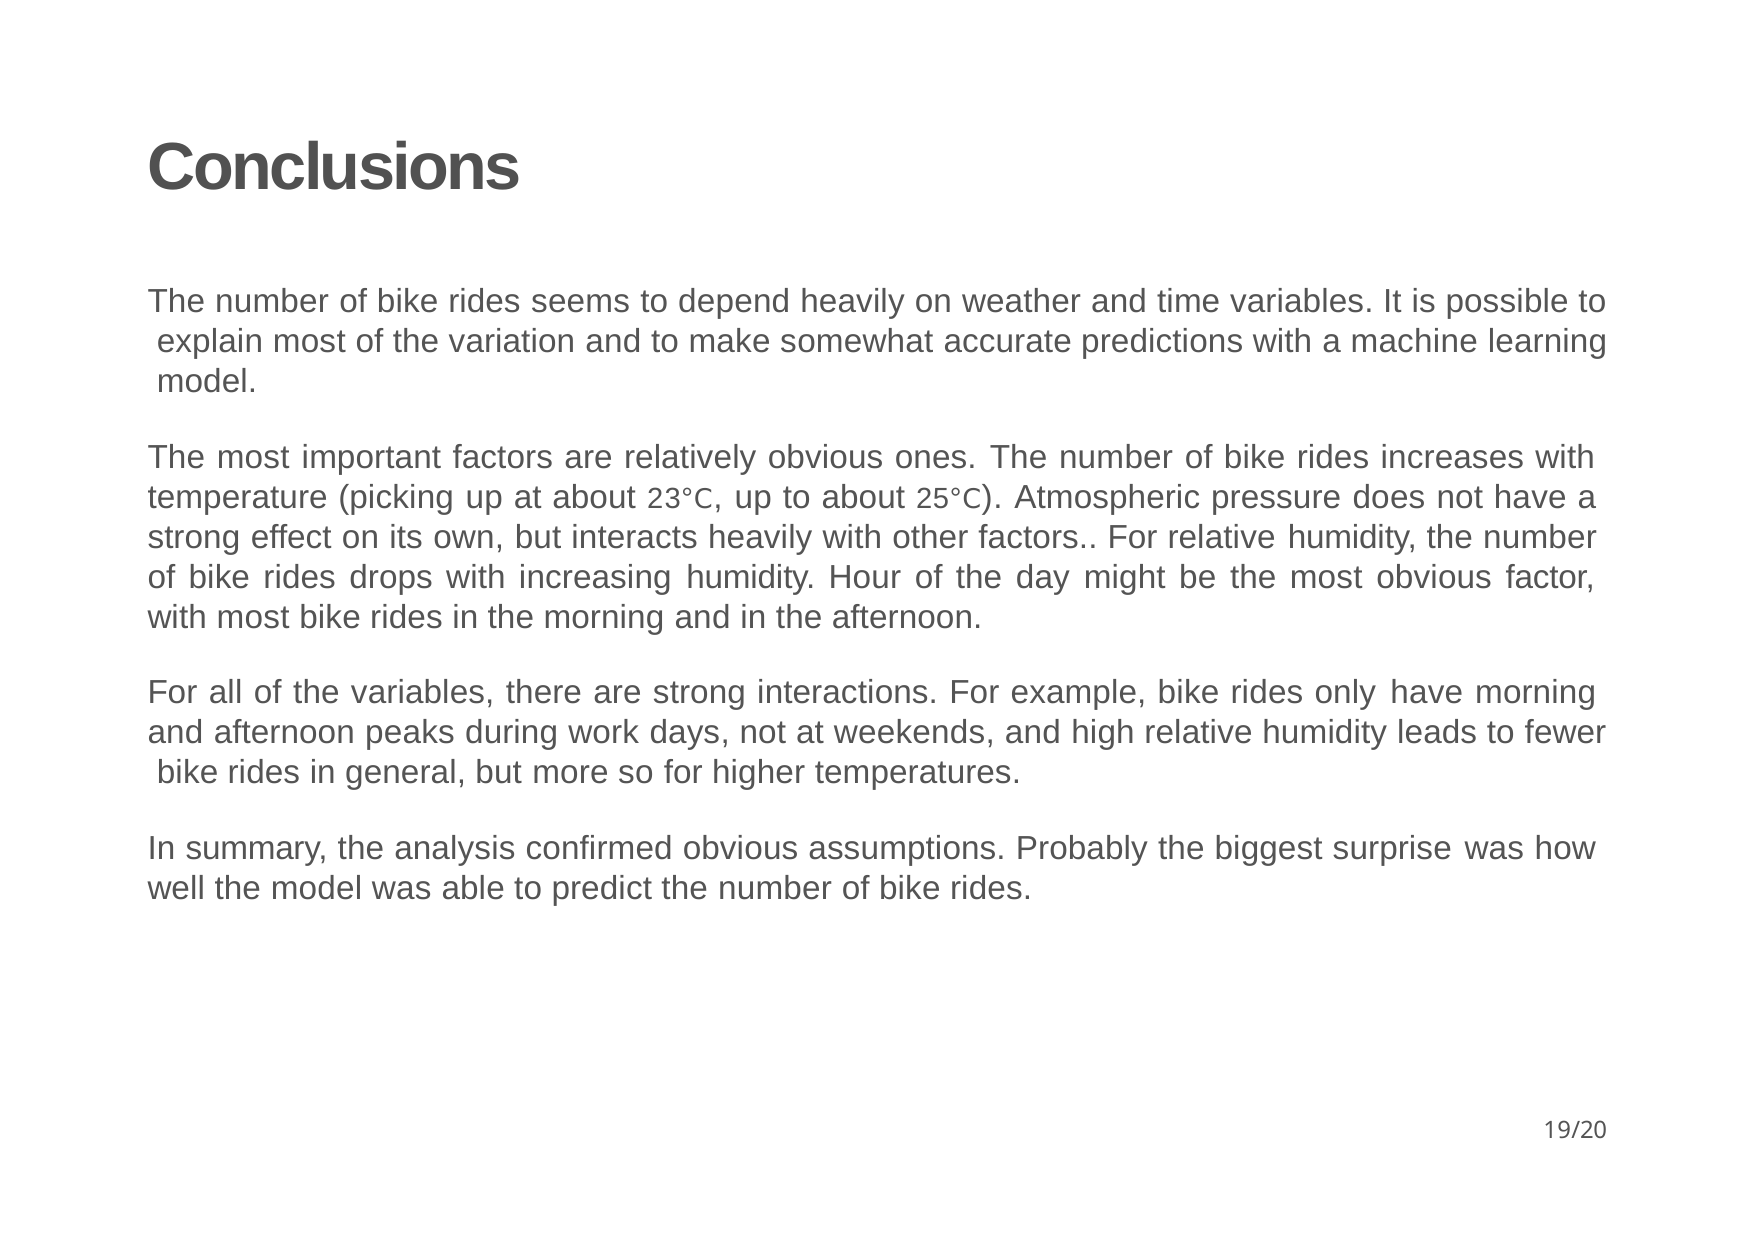

# Conclusions
The number of bike rides seems to depend heavily on weather and time variables. It is possible to  explain most of the variation and to make somewhat accurate predictions with a machine learning  model.

The most important factors are relatively obvious ones. The number of bike rides increases with  temperature (picking up at about 2­3°C, up to about 25°C). Atmospheric pressure does not have a  strong effect on its own, but interacts heavily with other factors.. For relative humidity, the number  of bike rides drops with increasing humidity. Hour of the day might be the most obvious factor,  with most bike rides in the morning and in the afternoon.

For all of the variables, there are strong interactions. For example, bike rides only have morning  and afternoon peaks during work days, not at weekends, and high relative humidity leads to fewer  bike rides in general, but more so for higher temperatures.

In summary, the analysis confirmed obvious assumptions. Probably the biggest surprise was how  well the model was able to predict the number of bike rides.
19/20